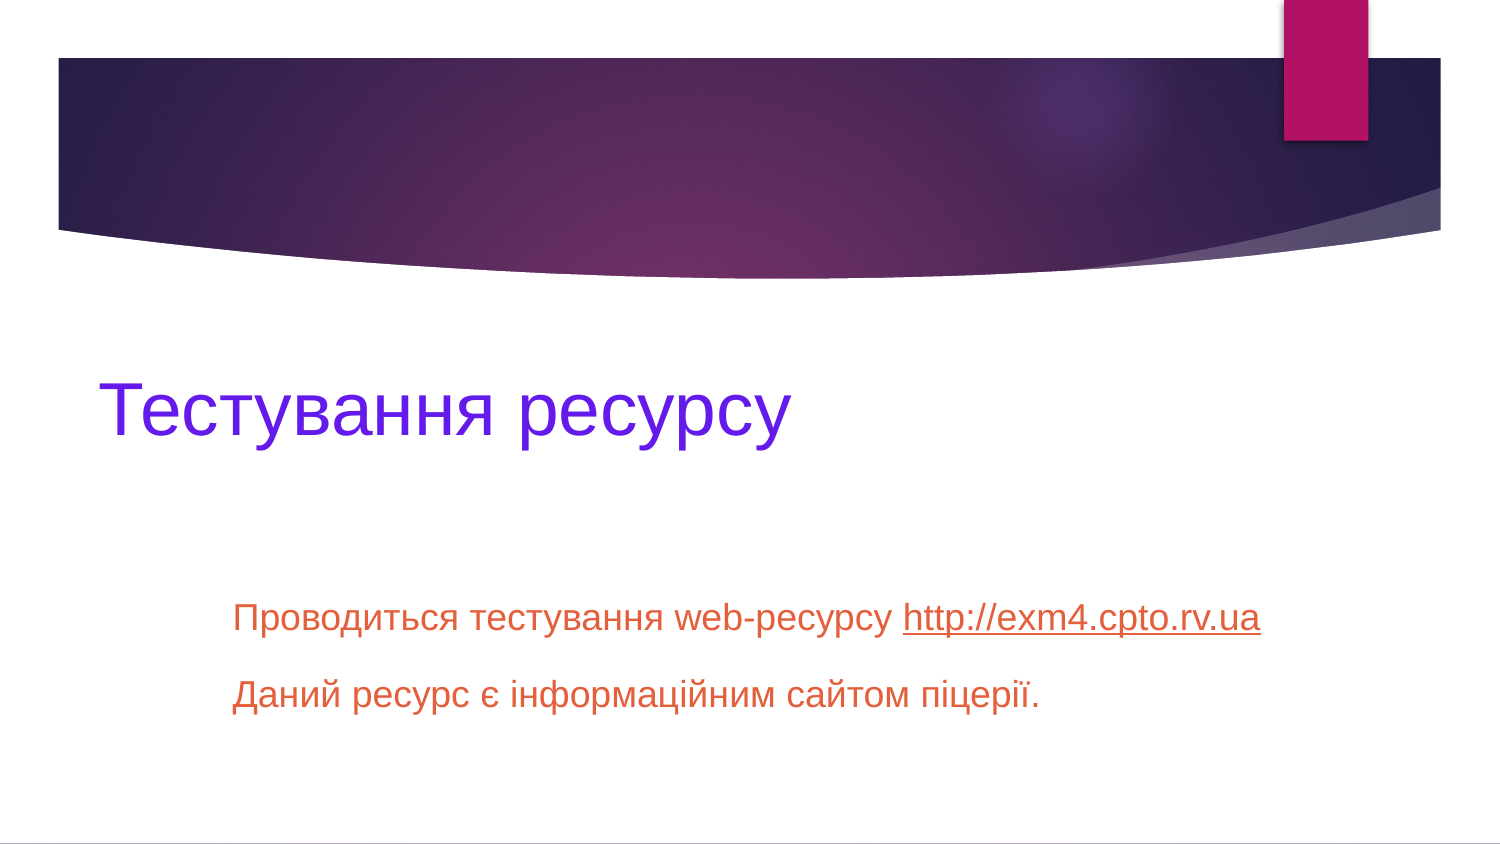

# Тестування ресурсу
Проводиться тестування web-ресурсу http://exm4.cpto.rv.ua
Даний ресурс є інформаційним сайтом піцерії.